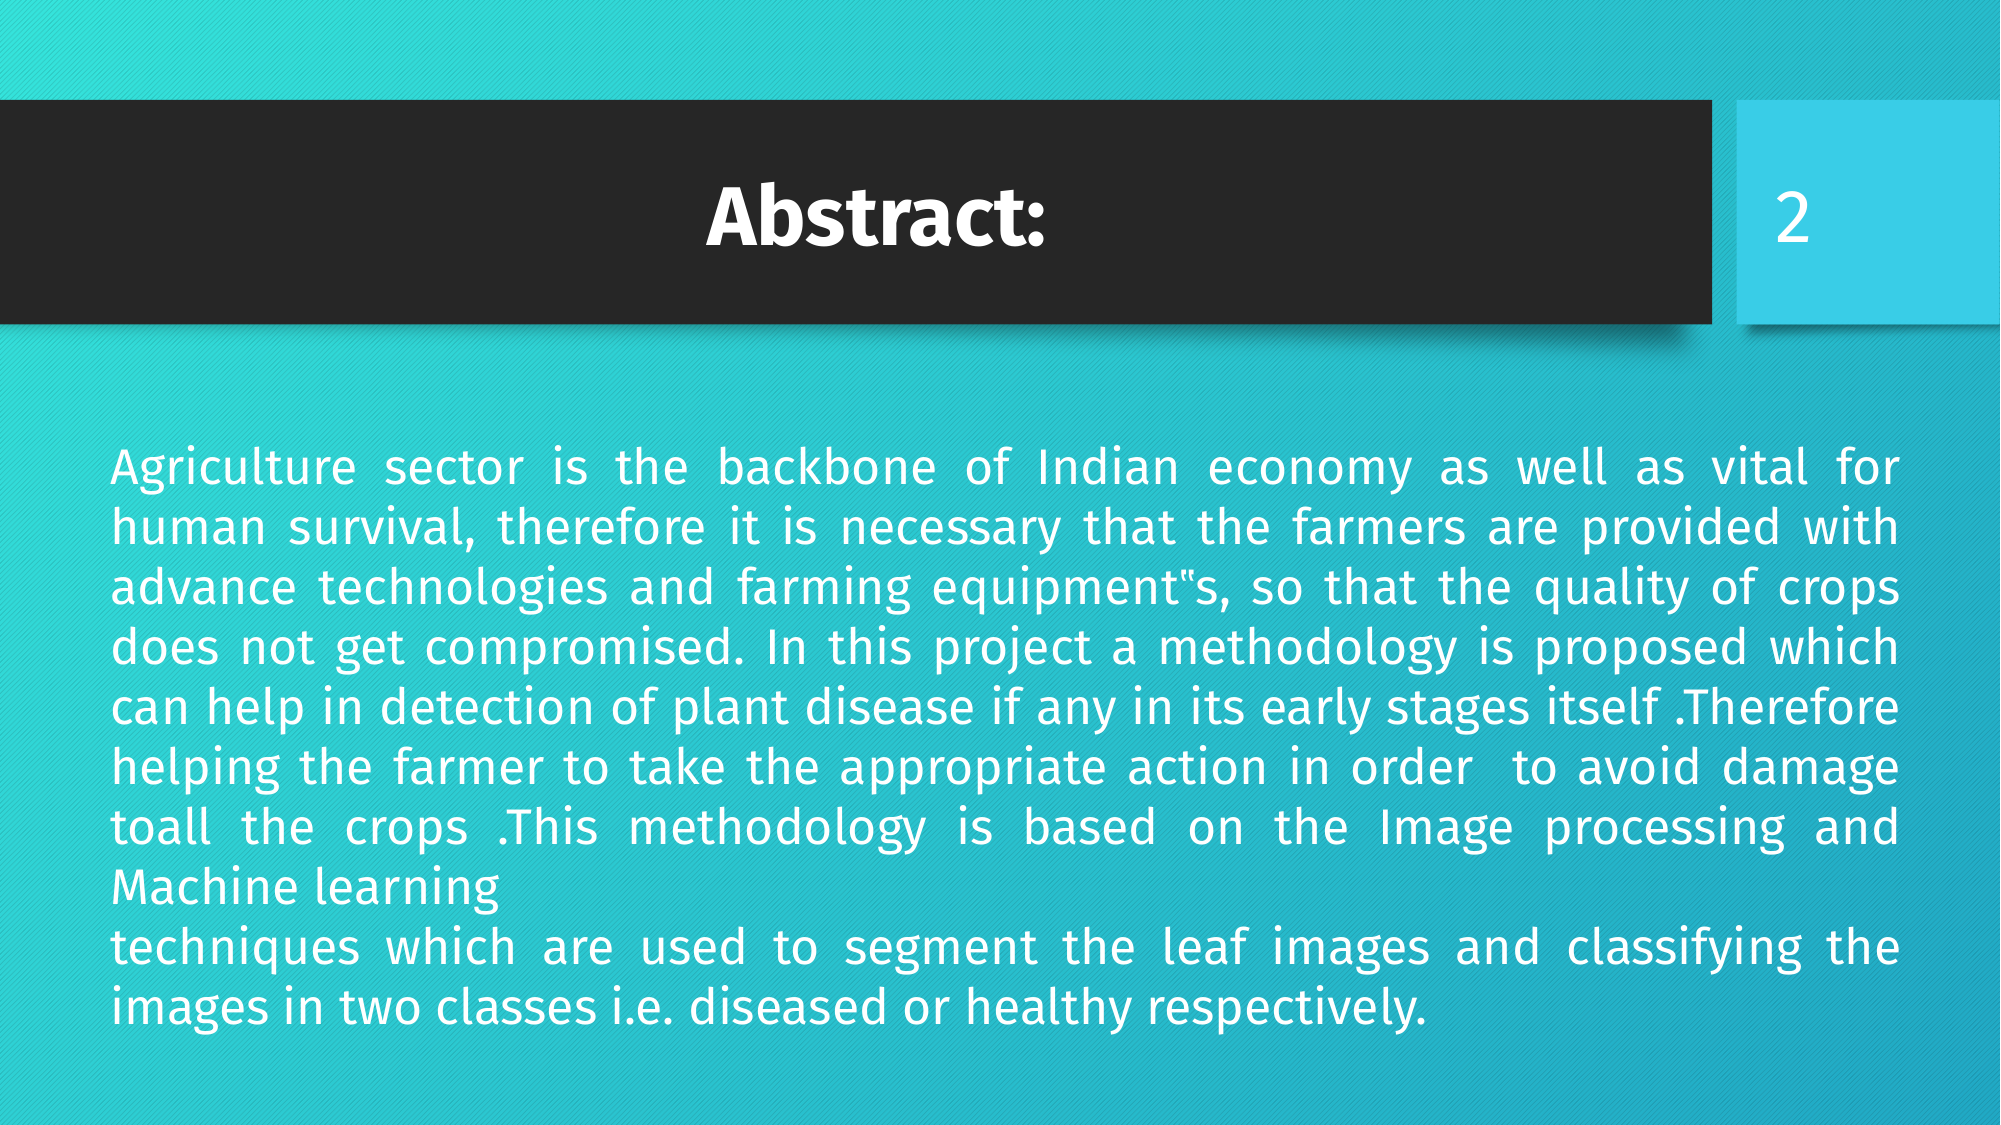

2
Abstract:
Agriculture sector is the backbone of Indian economy as well as vital for human survival, therefore it is necessary that the farmers are provided with advance technologies and farming equipment‟s, so that the quality of crops does not get compromised. In this project a methodology is proposed which can help in detection of plant disease if any in its early stages itself .Therefore helping the farmer to take the appropriate action in order  to avoid damage toall the crops .This methodology is based on the Image processing and Machine learning
techniques which are used to segment the leaf images and classifying the images in two classes i.e. diseased or healthy respectively.